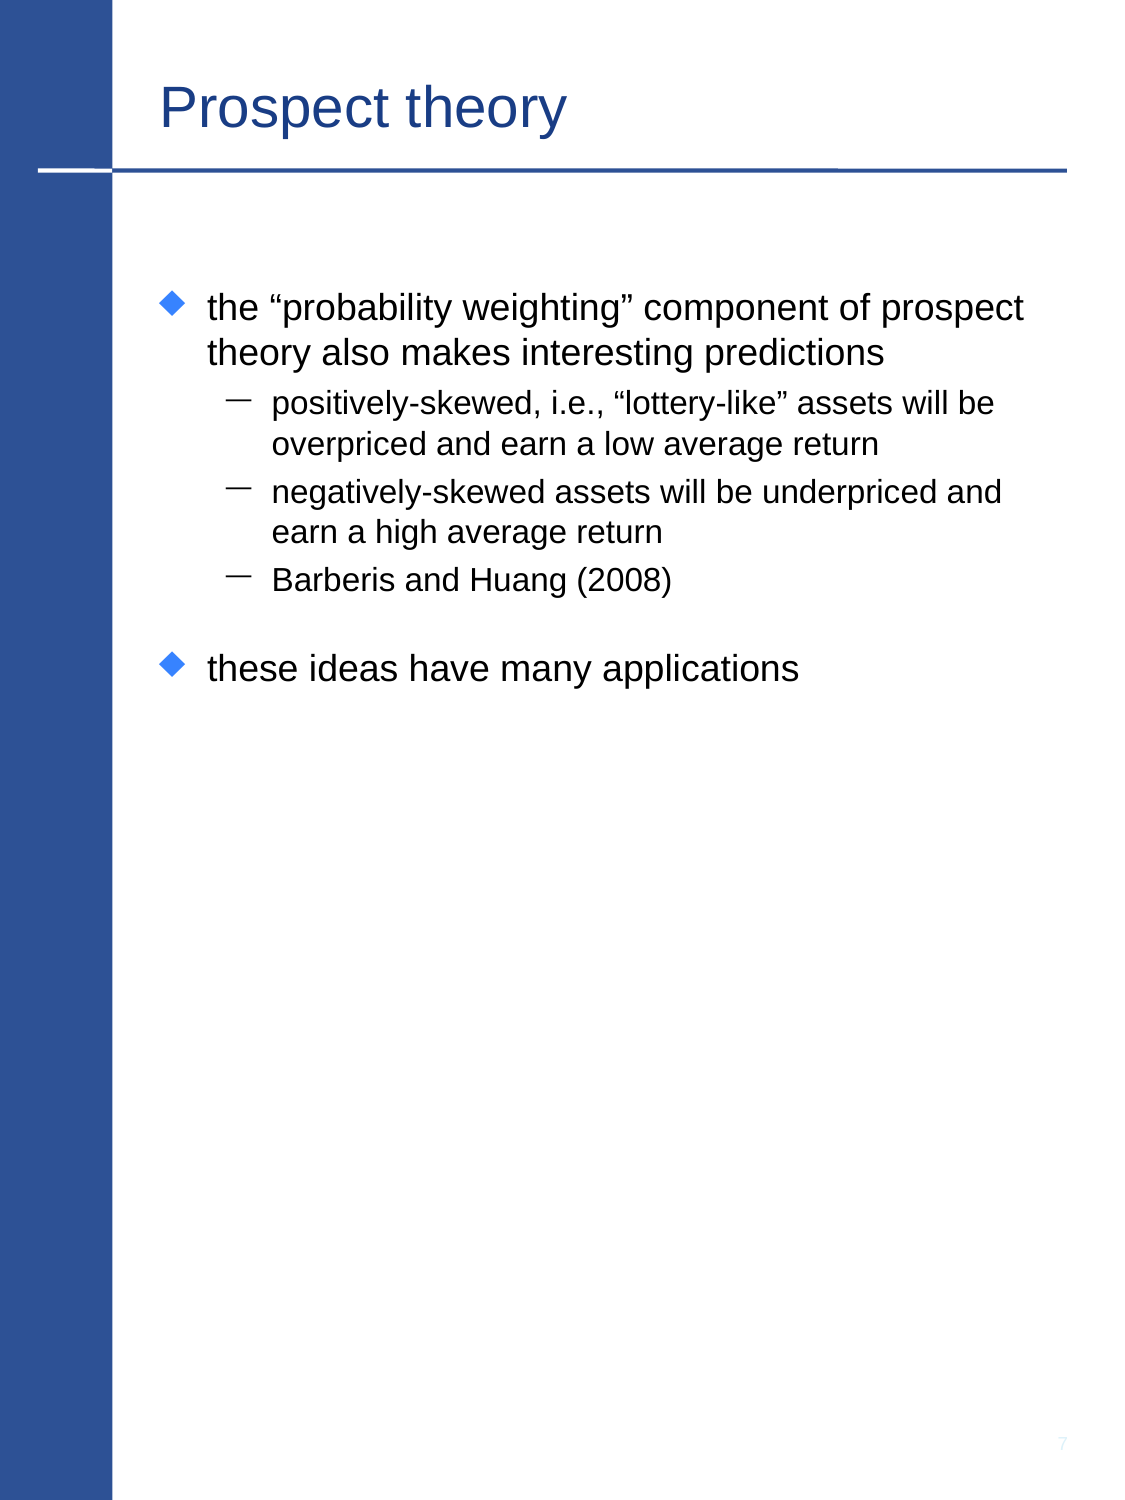

# Prospect theory
the “probability weighting” component of prospect theory also makes interesting predictions
positively-skewed, i.e., “lottery-like” assets will be overpriced and earn a low average return
negatively-skewed assets will be underpriced and earn a high average return
Barberis and Huang (2008)
these ideas have many applications

7